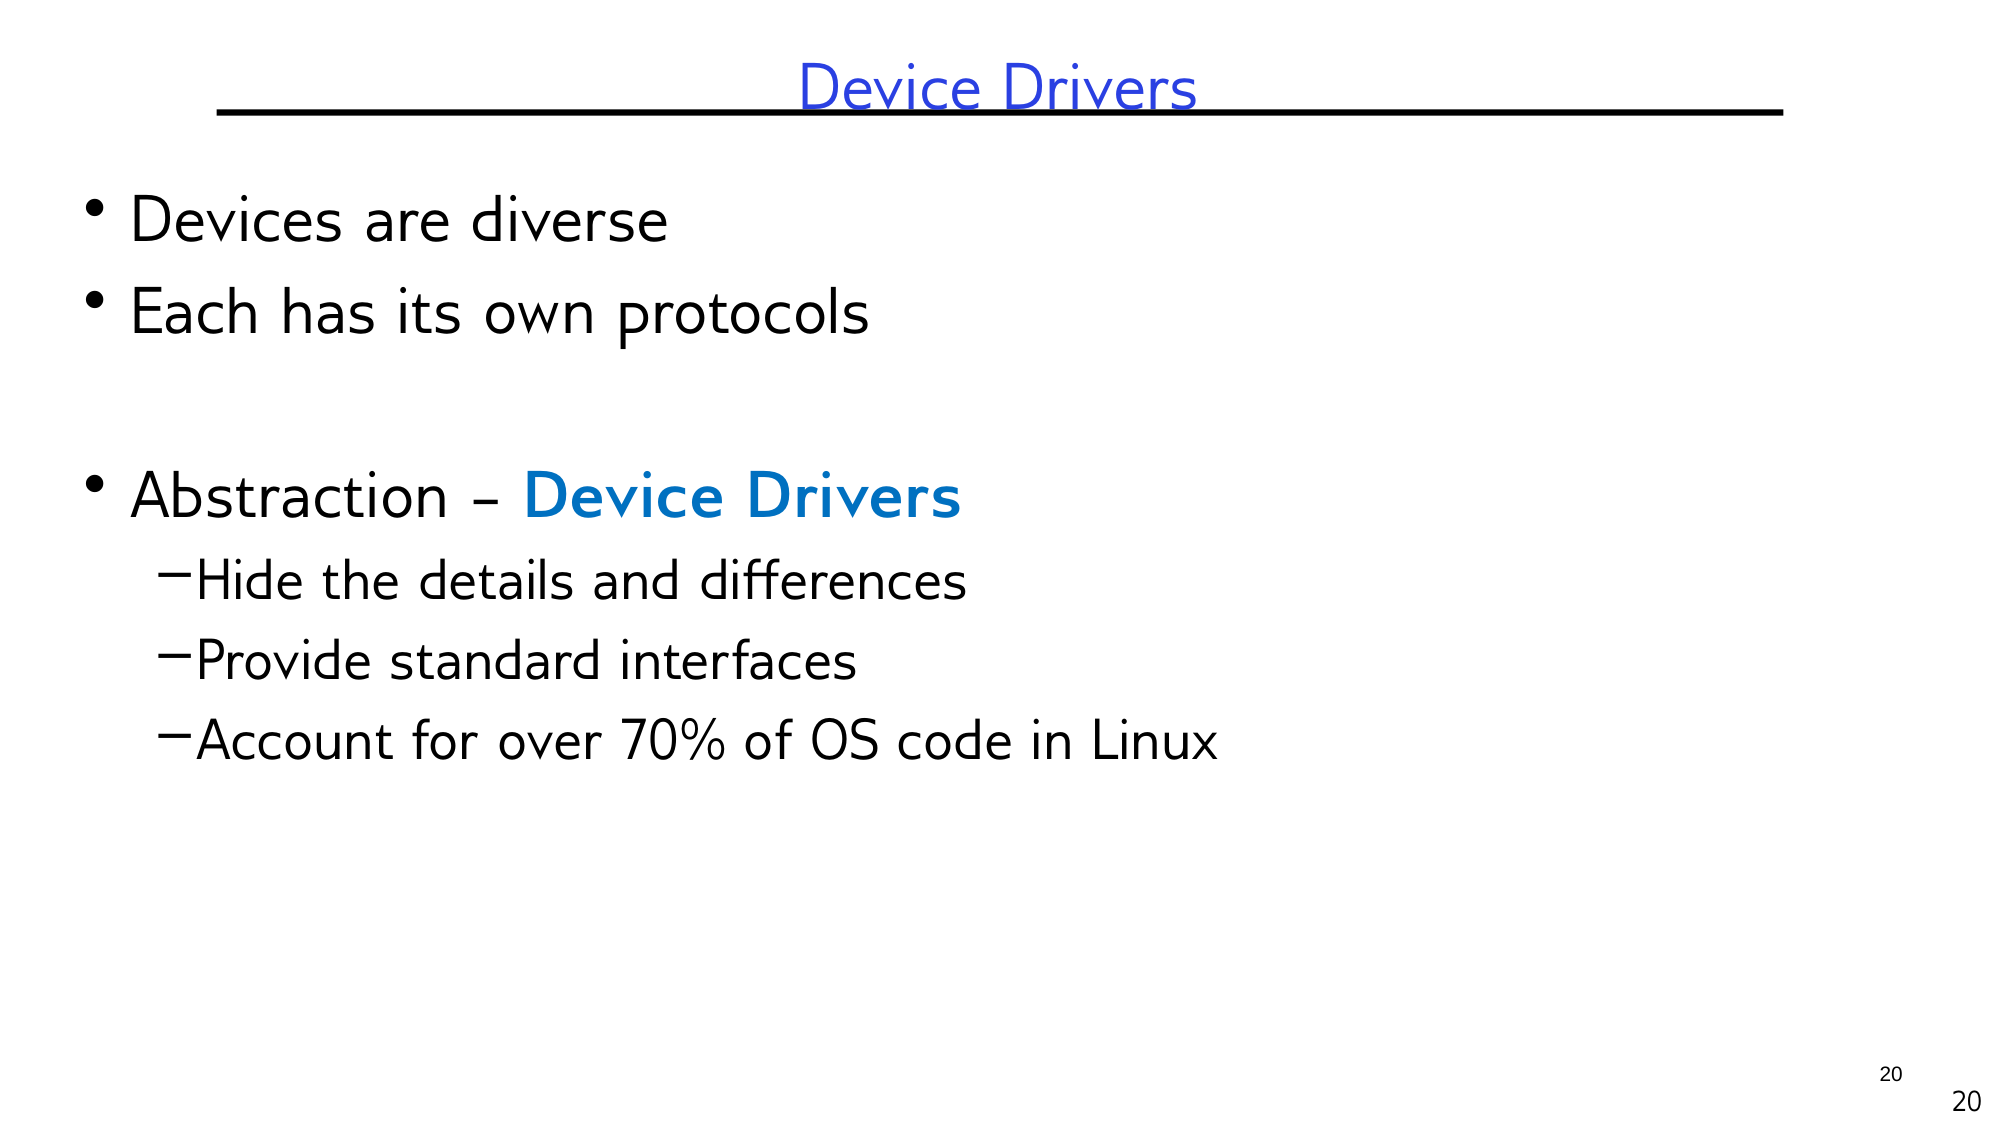

# Device Drivers
Devices are diverse
Each has its own protocols

Abstraction – Device Drivers
Hide the details and differences
Provide standard interfaces
Account for over 70% of OS code in Linux